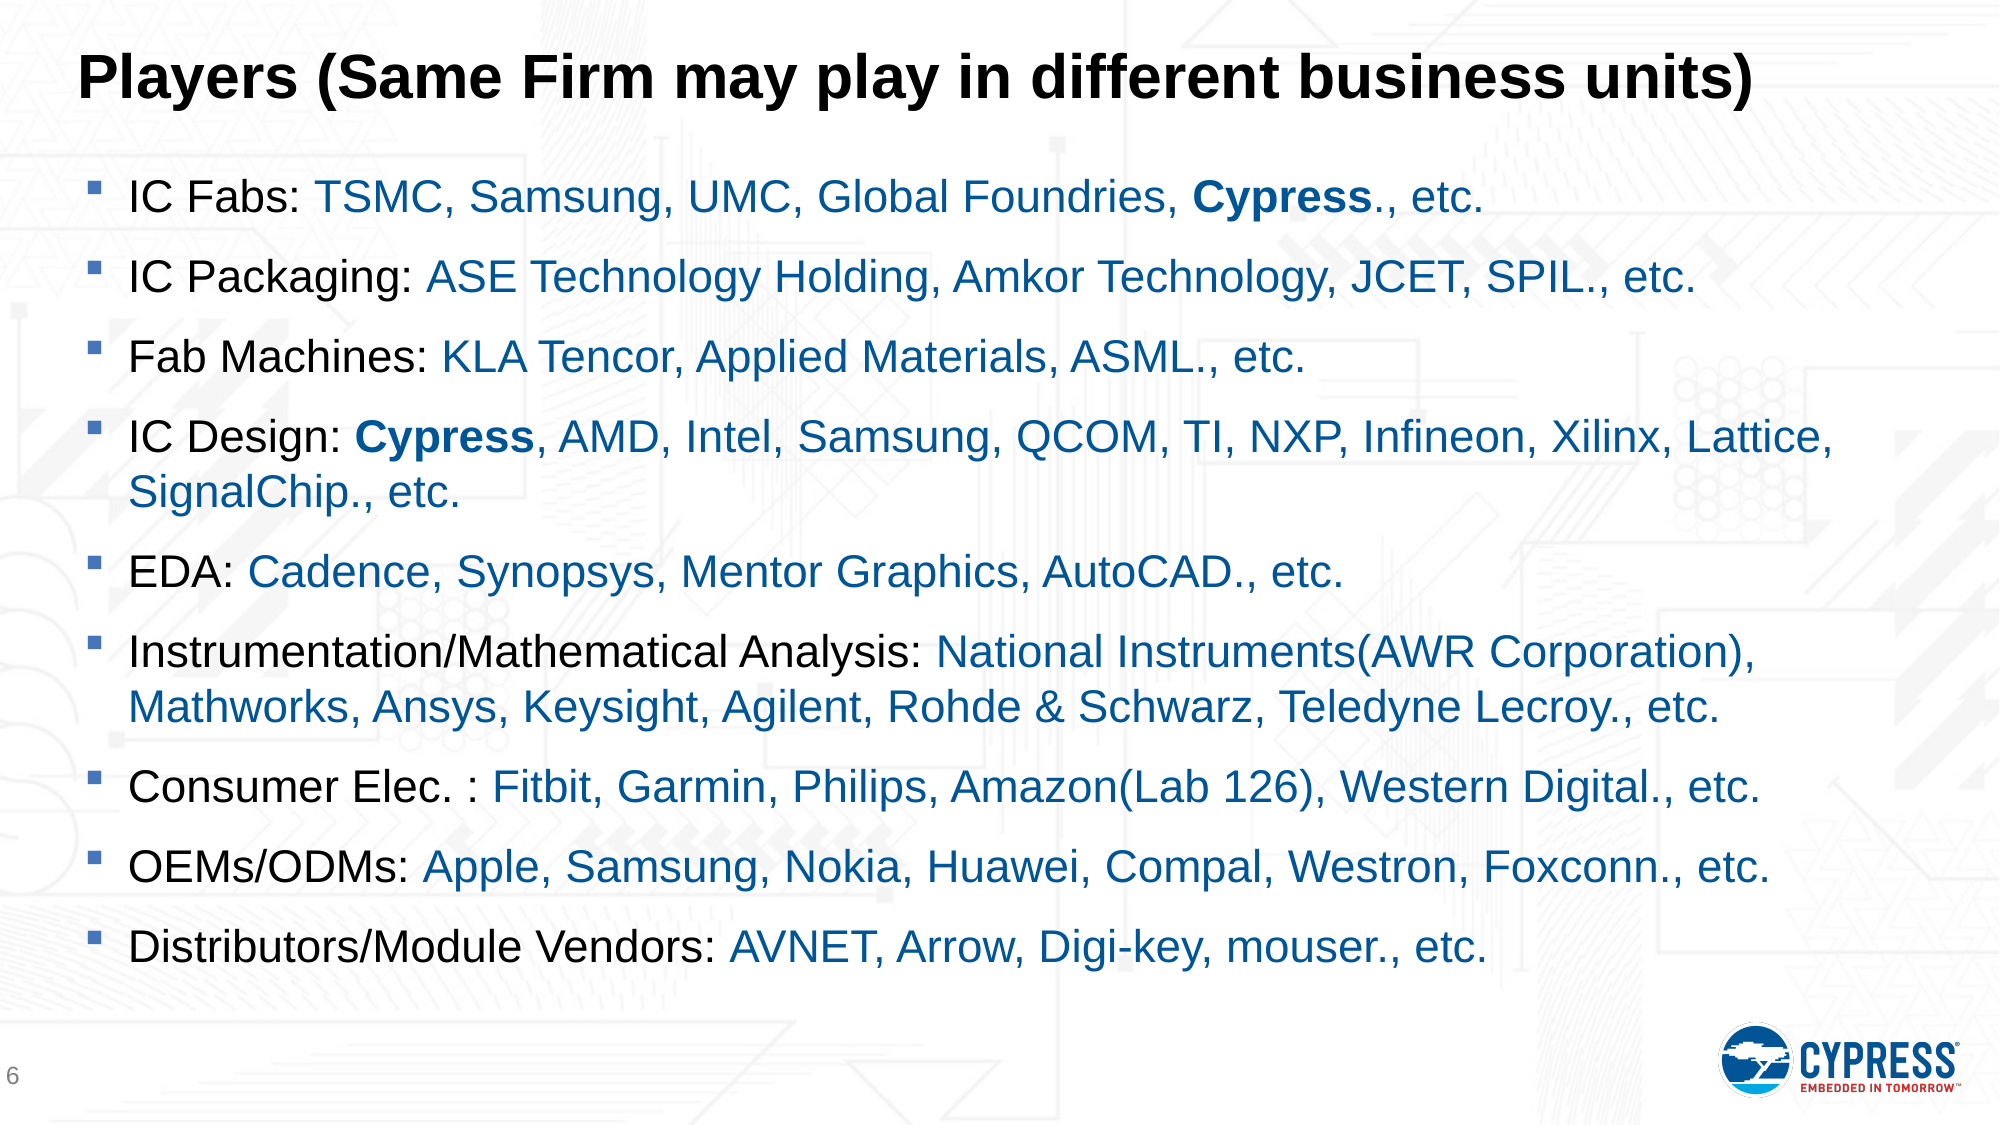

# Players (Same Firm may play in different business units)
IC Fabs: TSMC, Samsung, UMC, Global Foundries, Cypress., etc.
IC Packaging: ASE Technology Holding, Amkor Technology, JCET, SPIL., etc.
Fab Machines: KLA Tencor, Applied Materials, ASML., etc.
IC Design: Cypress, AMD, Intel, Samsung, QCOM, TI, NXP, Infineon, Xilinx, Lattice, SignalChip., etc.
EDA: Cadence, Synopsys, Mentor Graphics, AutoCAD., etc.
Instrumentation/Mathematical Analysis: National Instruments(AWR Corporation), Mathworks, Ansys, Keysight, Agilent, Rohde & Schwarz, Teledyne Lecroy., etc.
Consumer Elec. : Fitbit, Garmin, Philips, Amazon(Lab 126), Western Digital., etc.
OEMs/ODMs: Apple, Samsung, Nokia, Huawei, Compal, Westron, Foxconn., etc.
Distributors/Module Vendors: AVNET, Arrow, Digi-key, mouser., etc.